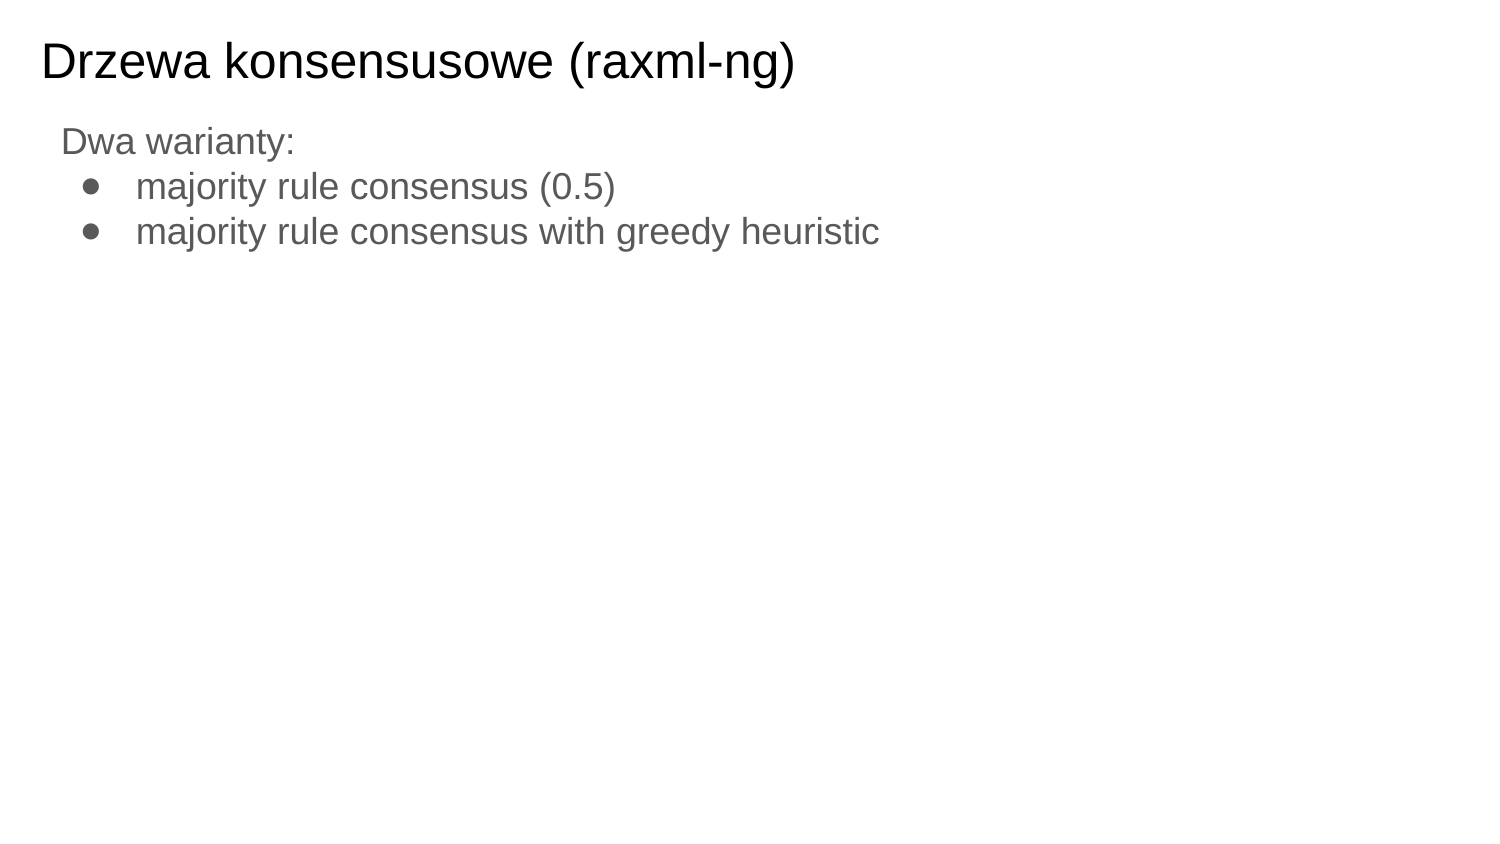

# Drzewa konsensusowe (raxml-ng)
Dwa warianty:
majority rule consensus (0.5)
majority rule consensus with greedy heuristic